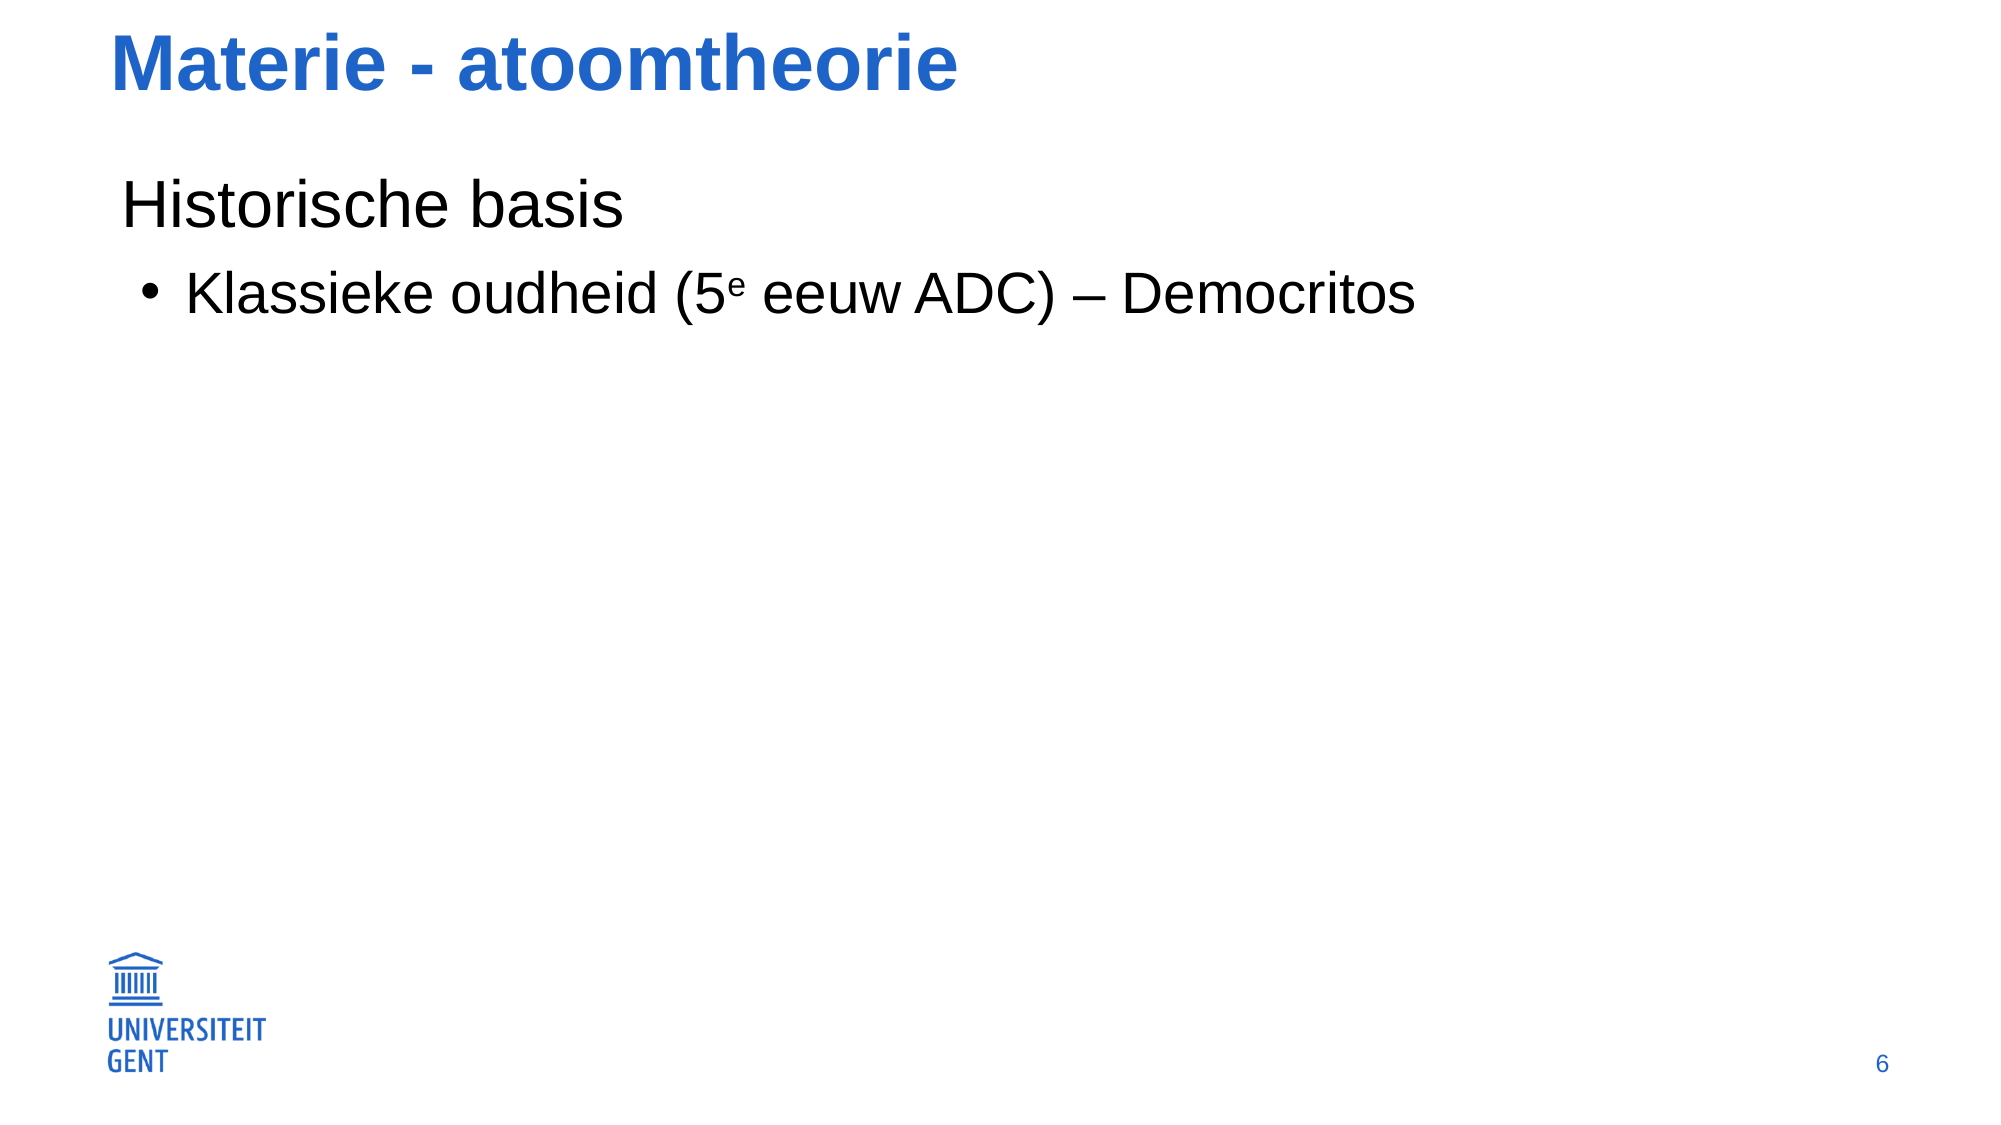

# Materie - atoomtheorie
Historische basis
Klassieke oudheid (5e eeuw ADC) – Democritos
6